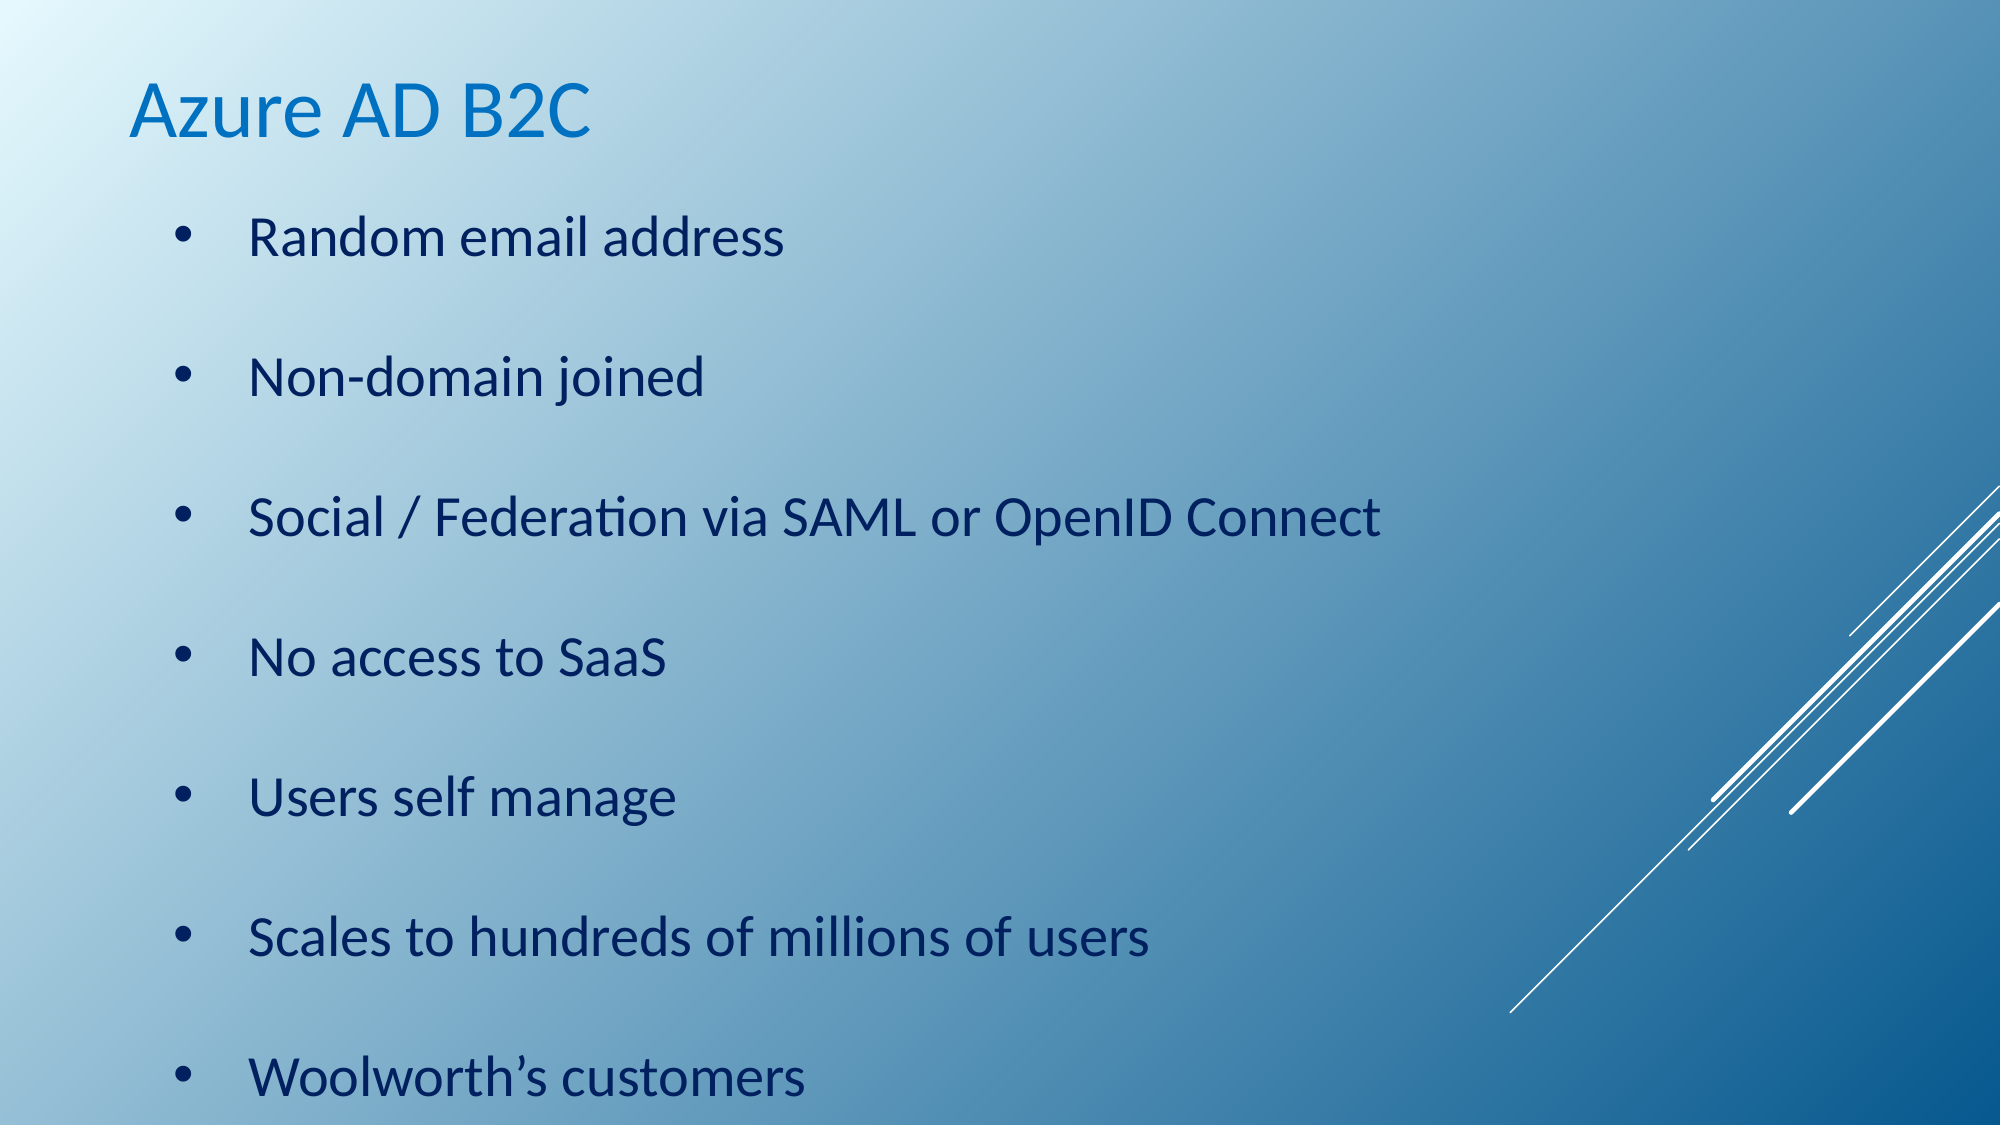

Azure AD B2C
Random email address

Non-domain joined

Social / Federation via SAML or OpenID Connect

No access to SaaS

Users self manage

Scales to hundreds of millions of users

Woolworth’s customers